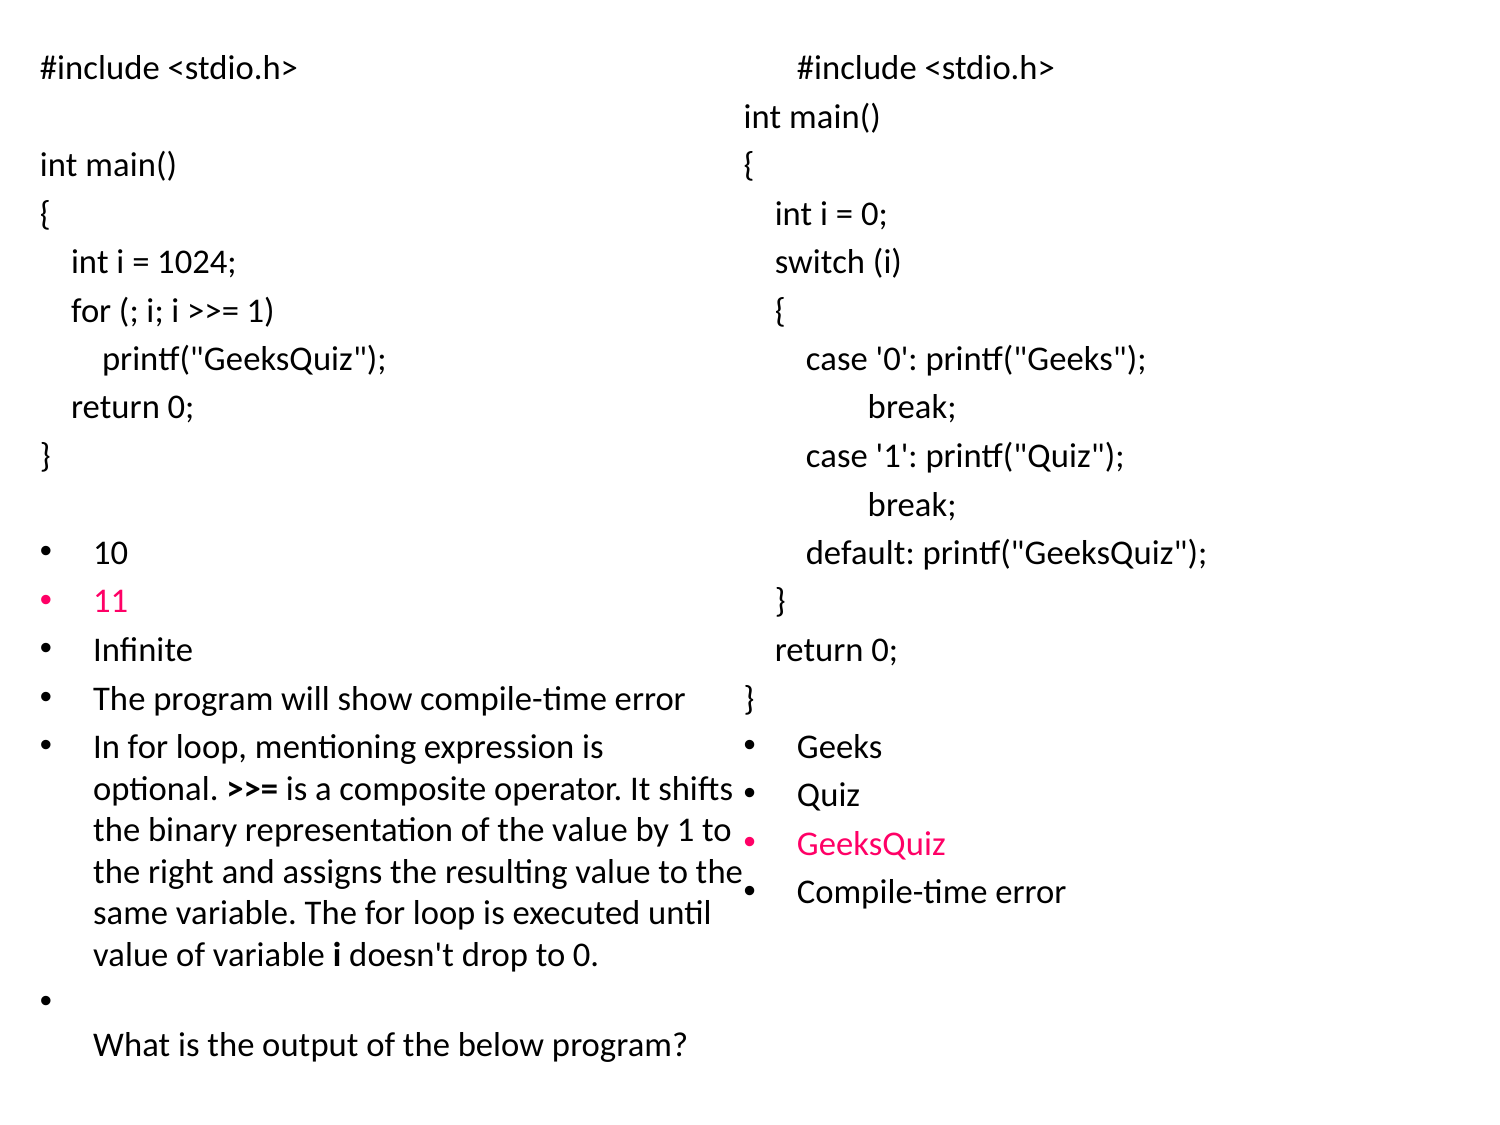

#include <stdio.h>

int main()
{
    int i = 1024;
    for (; i; i >>= 1)
        printf("GeeksQuiz");
    return 0;
}

10
11
Infinite
The program will show compile-time error
In for loop, mentioning expression is optional. >>= is a composite operator. It shifts the binary representation of the value by 1 to the right and assigns the resulting value to the same variable. The for loop is executed until value of variable i doesn't drop to 0.
What is the output of the below program?#include <stdio.h>
int main()
{
    int i = 0;
    switch (i)
    {
        case '0': printf("Geeks");
                break;
        case '1': printf("Quiz");
                break;
        default: printf("GeeksQuiz");
    }
    return 0;
}
Geeks
Quiz
GeeksQuiz
Compile-time error